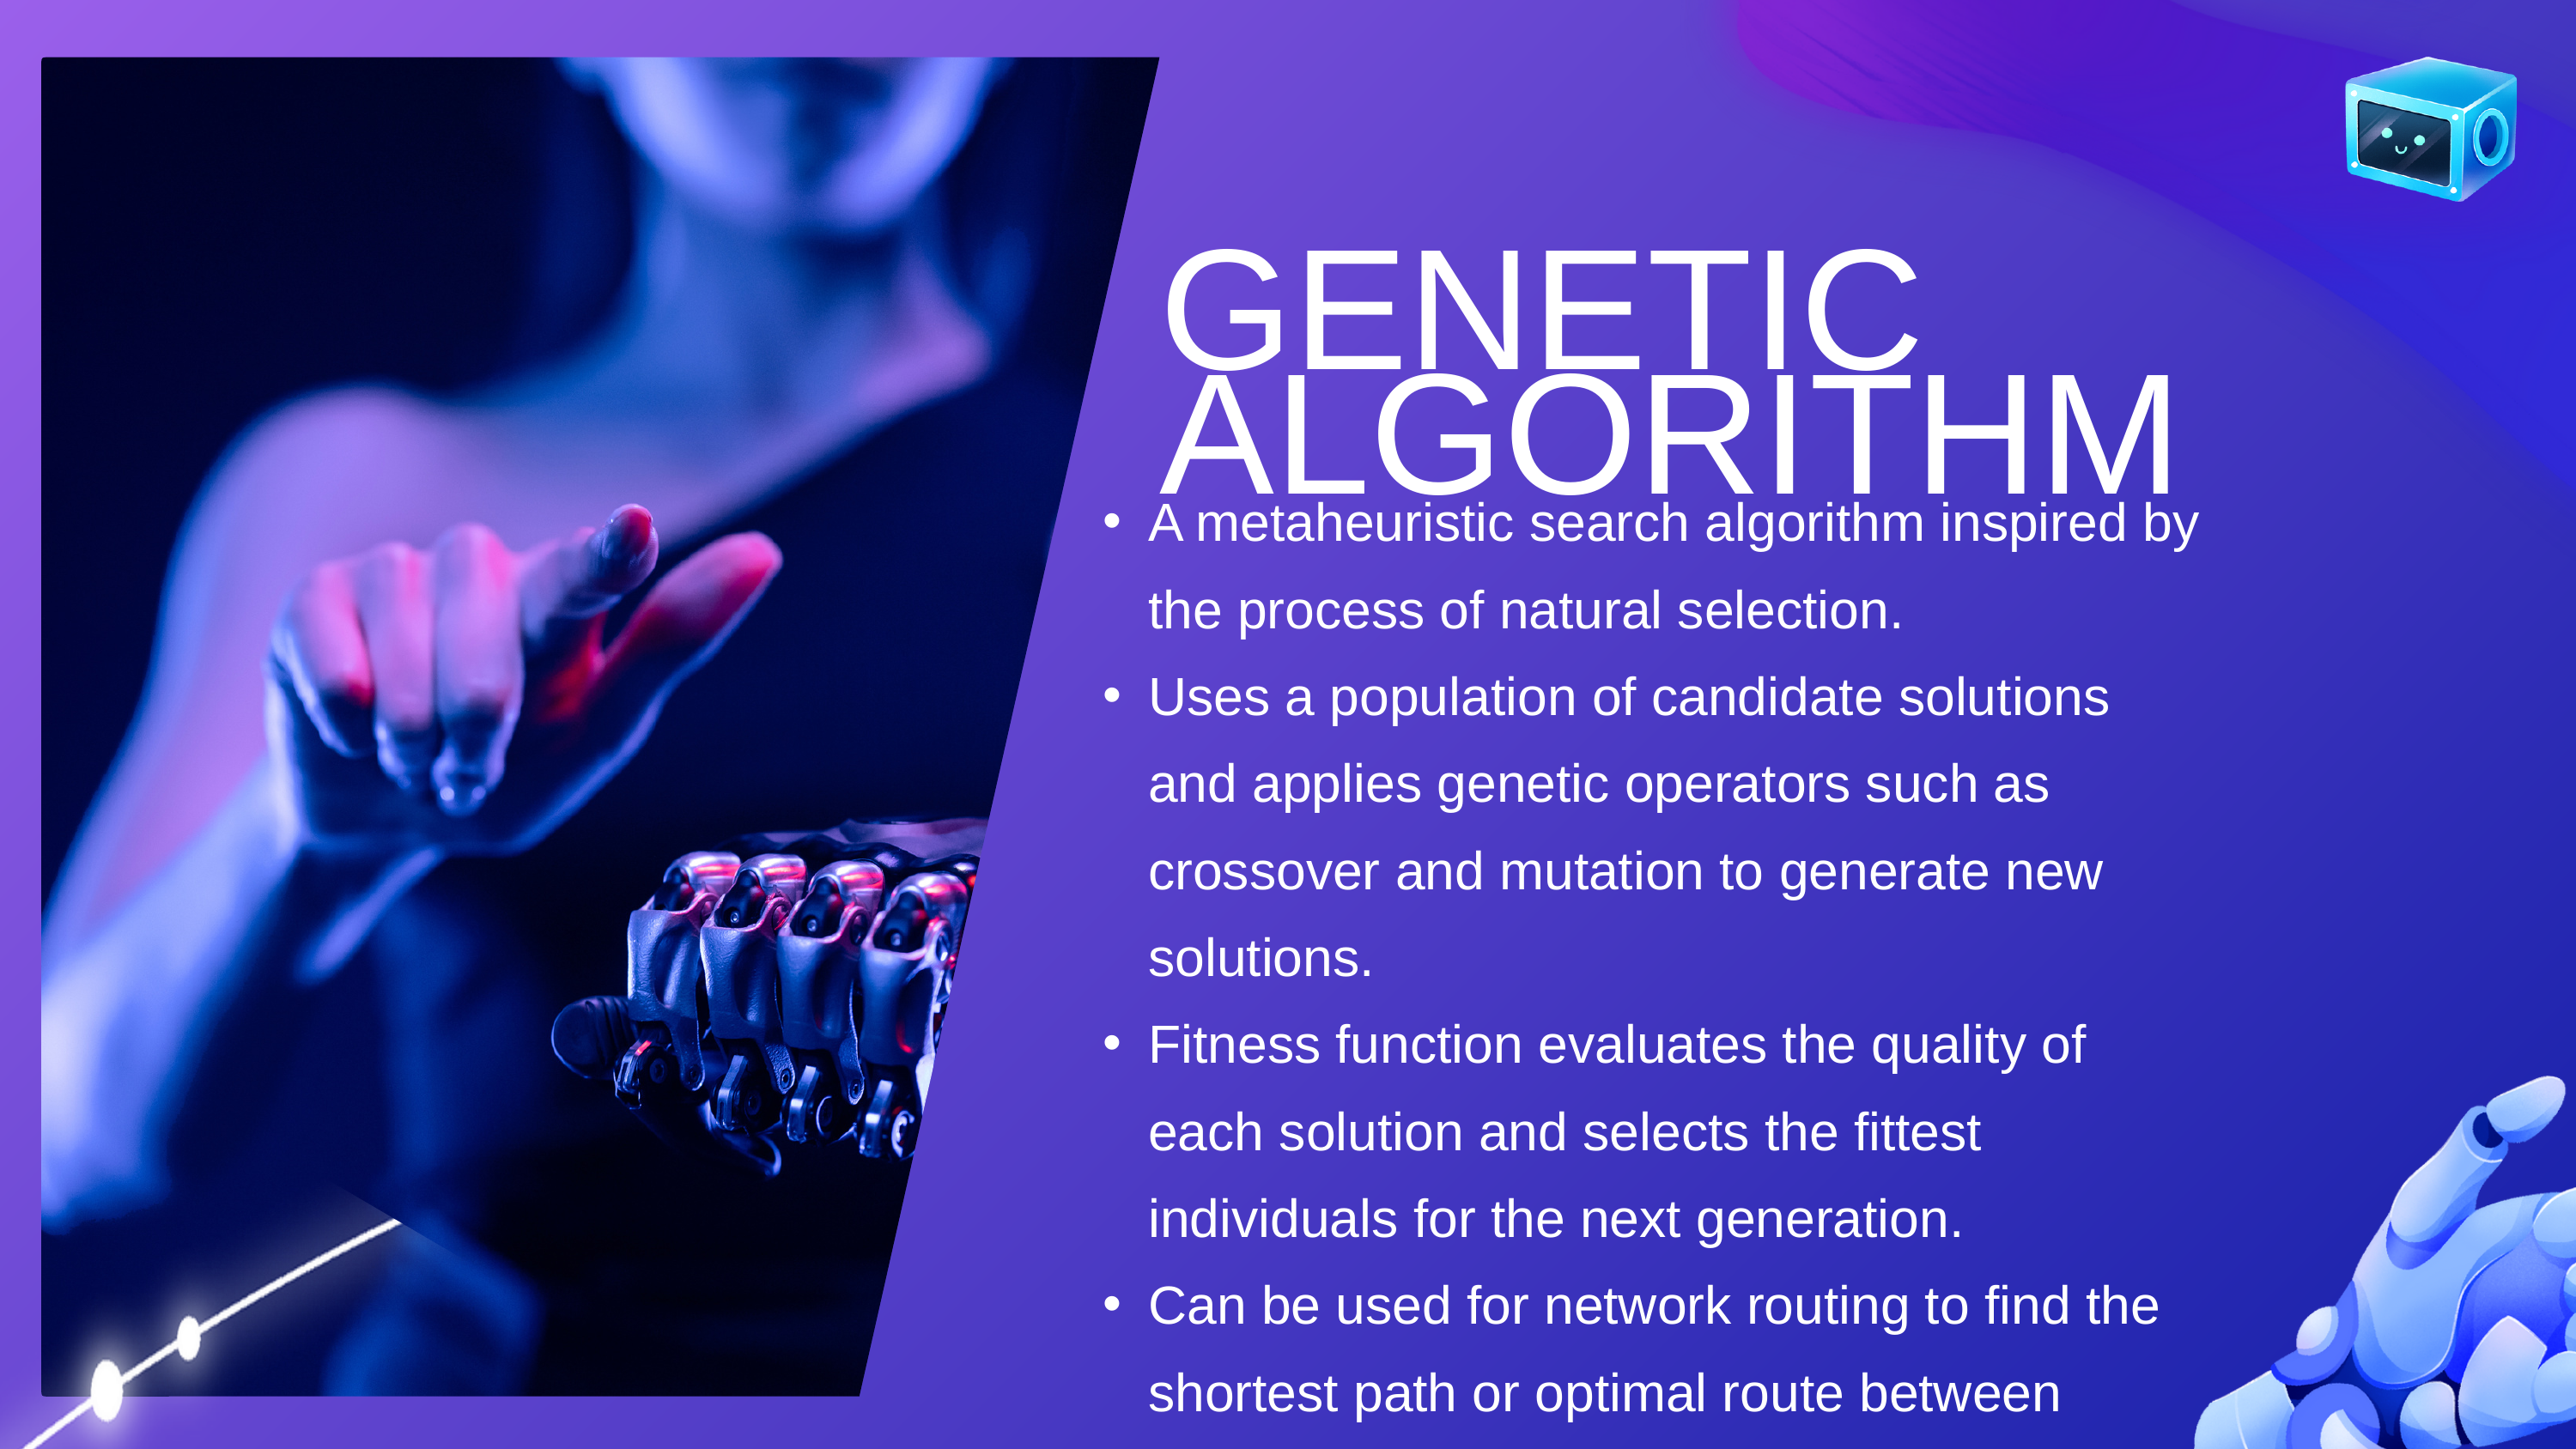

GENETIC ALGORITHM
A metaheuristic search algorithm inspired by the process of natural selection.
Uses a population of candidate solutions and applies genetic operators such as crossover and mutation to generate new solutions.
Fitness function evaluates the quality of each solution and selects the fittest individuals for the next generation.
Can be used for network routing to find the shortest path or optimal route between nodes.